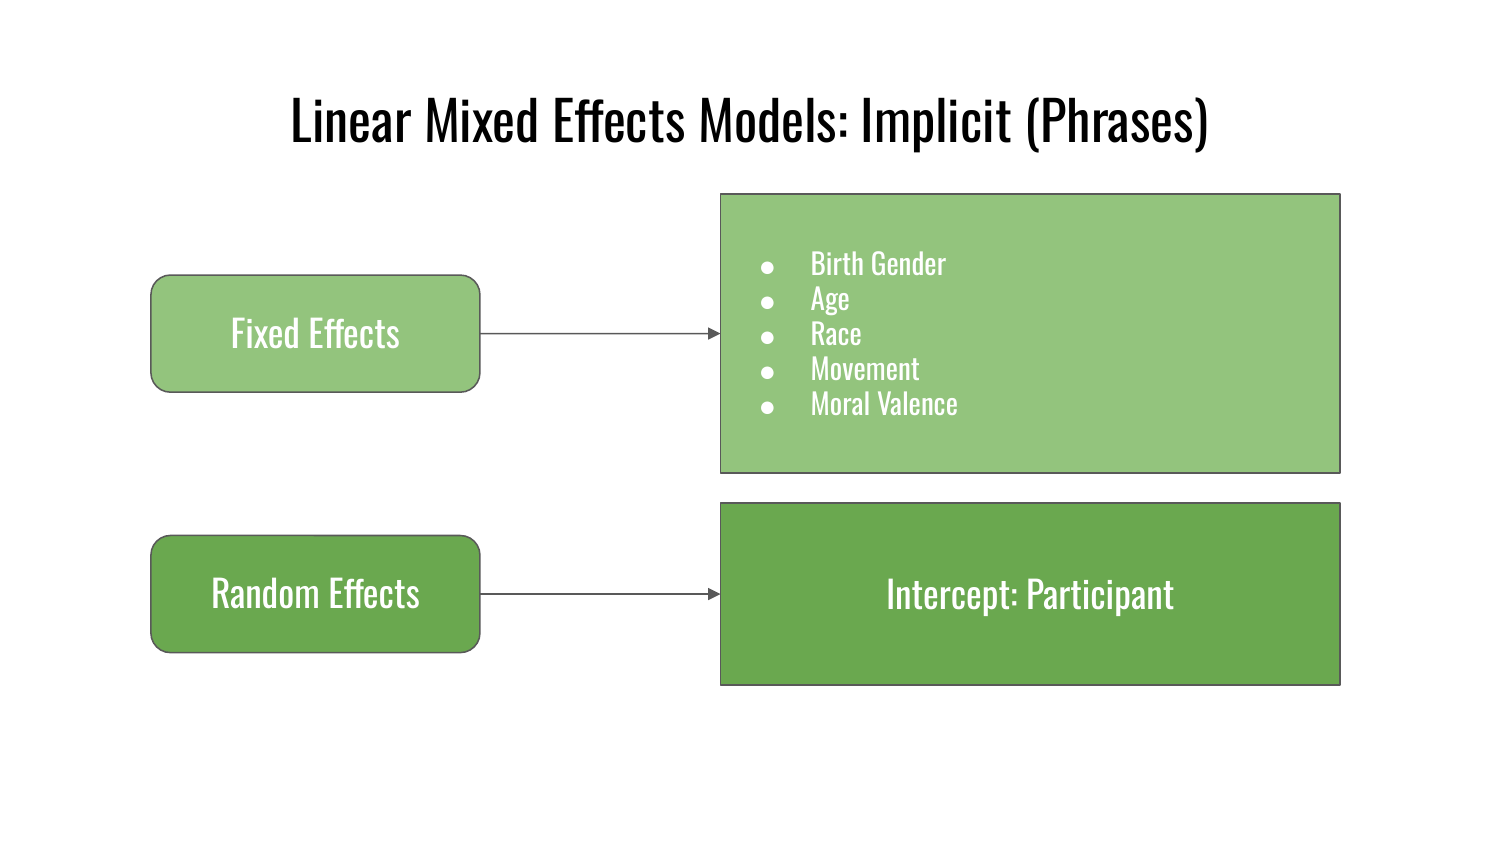

# Linear Mixed Effects Models: Implicit (Phrases)
Birth Gender
Age
Race
Movement
Moral Valence
Fixed Effects
Intercept: Participant
Random Effects